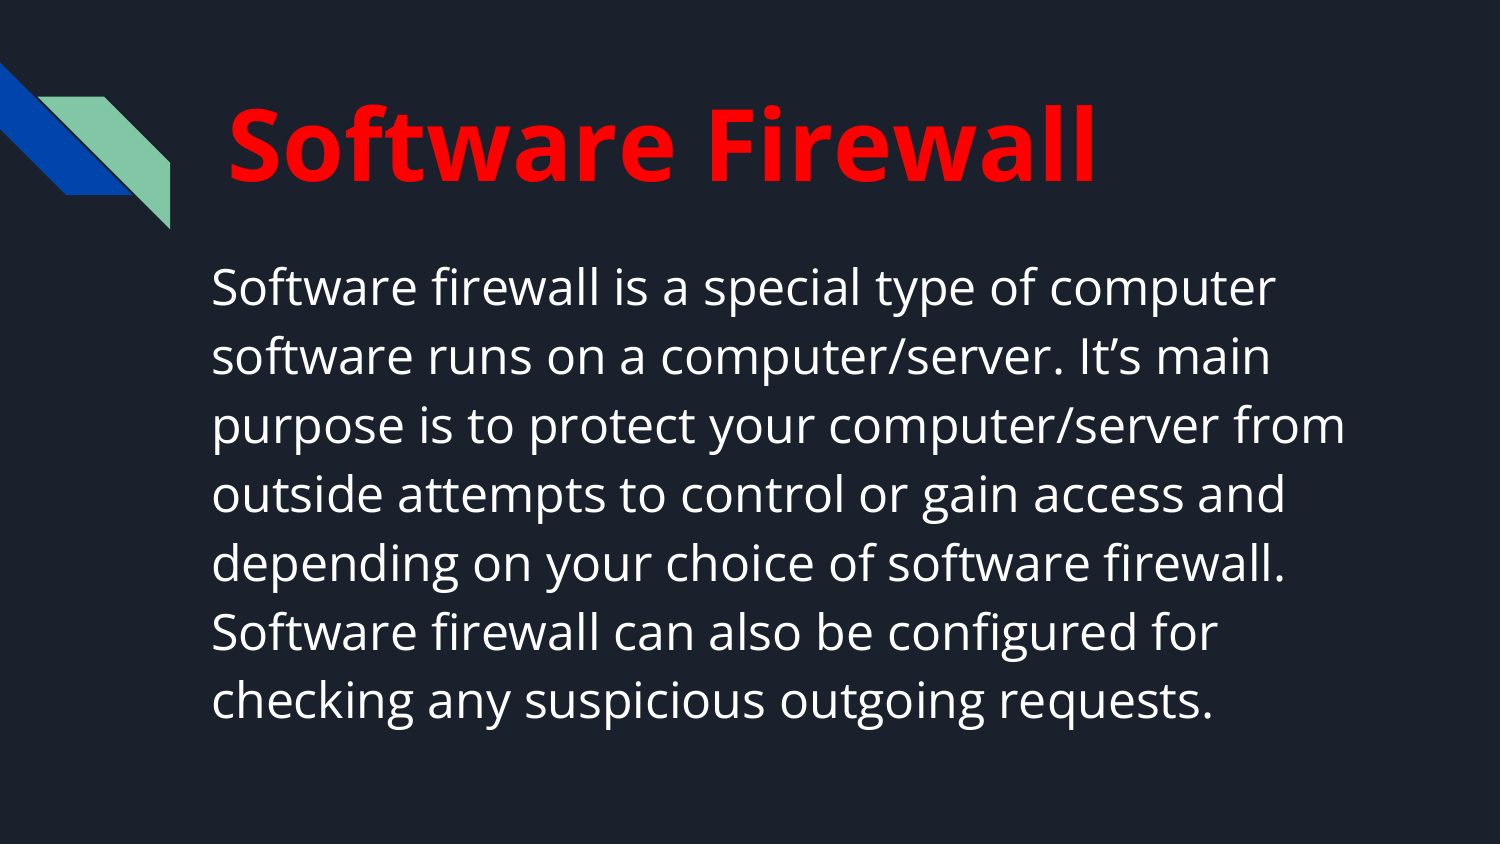

# Software Firewall
Software firewall is a special type of computer software runs on a computer/server. It’s main purpose is to protect your computer/server from outside attempts to control or gain access and depending on your choice of software firewall. Software firewall can also be configured for checking any suspicious outgoing requests.